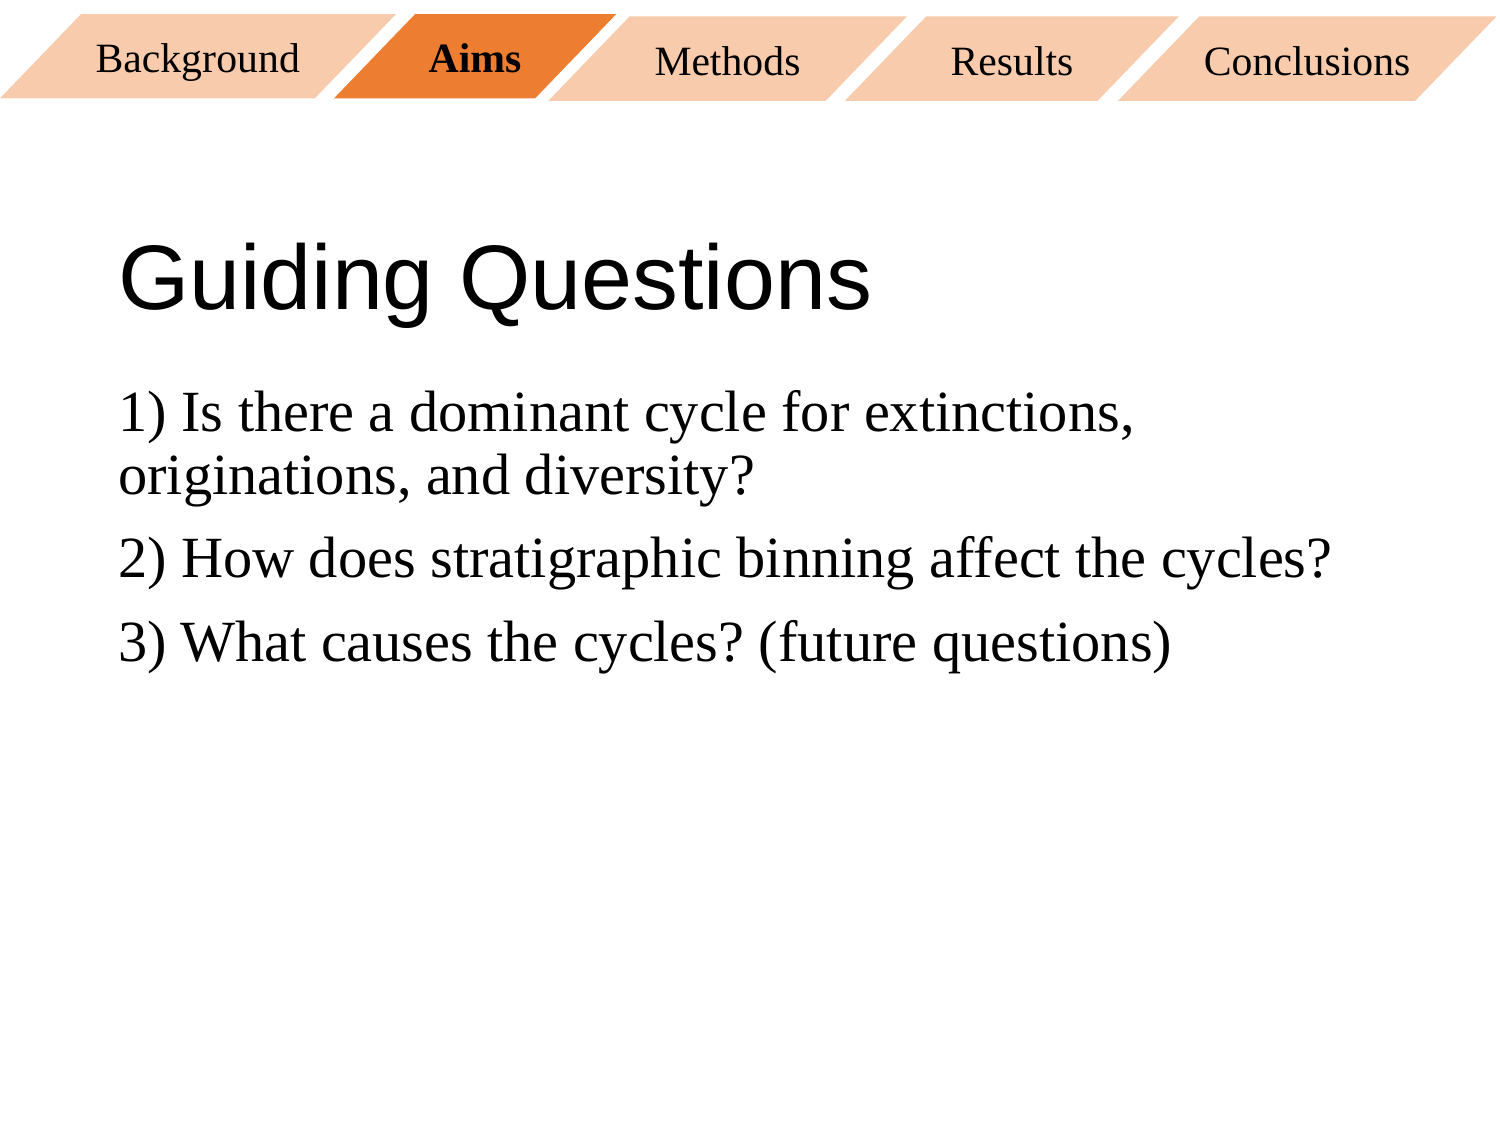

Background
Aims
Methods
Results
Conclusions
# Guiding Questions
1) Is there a dominant cycle for extinctions, originations, and diversity?
2) How does stratigraphic binning affect the cycles?
3) What causes the cycles? (future questions)